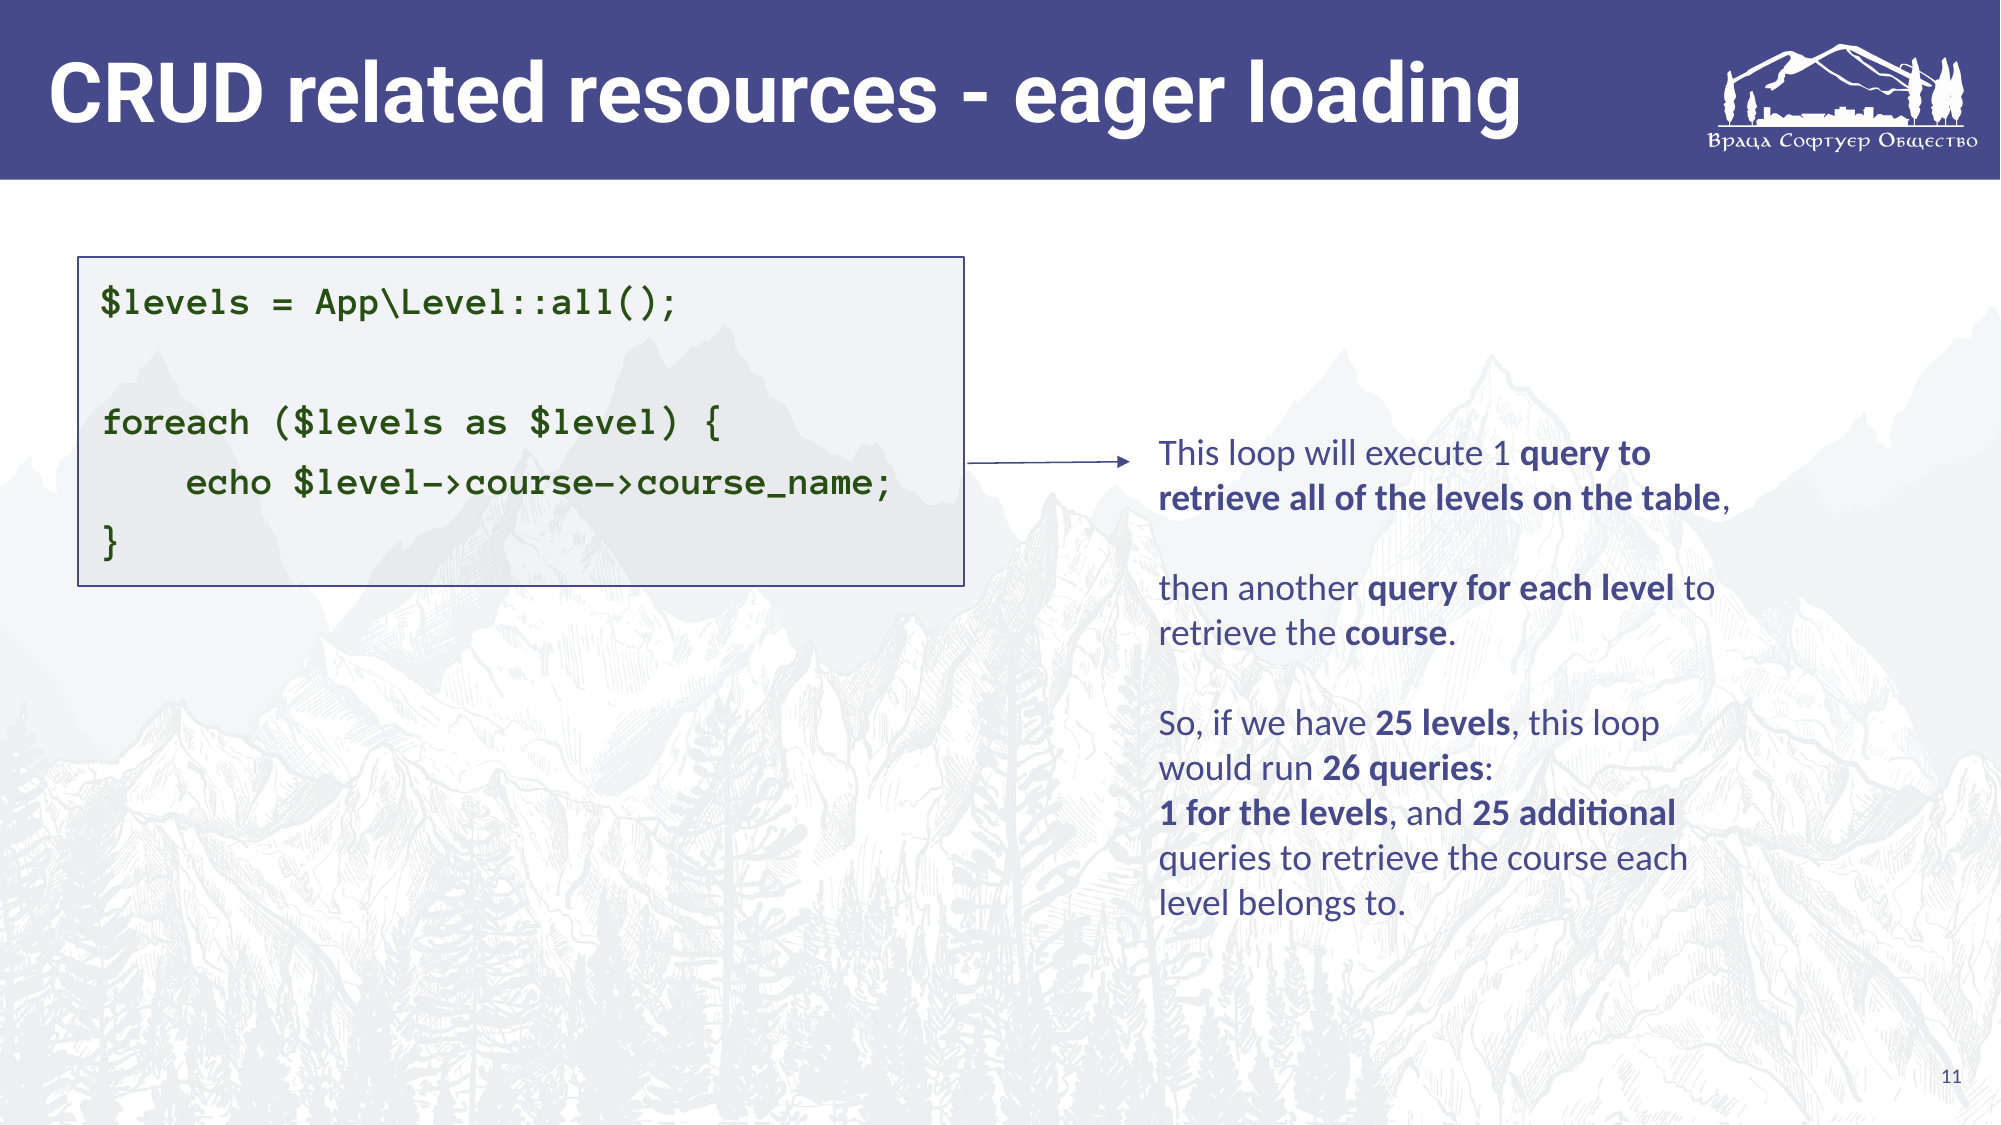

# CRUD related resources - eager loading
$levels = App\Level::all();

foreach ($levels as $level) {
    echo $level->course->course_name;
}
This loop will execute 1 query to retrieve all of the levels on the table,

then another query for each level to retrieve the course.

So, if we have 25 levels, this loop would run 26 queries:
1 for the levels, and 25 additional queries to retrieve the course each level belongs to.
11